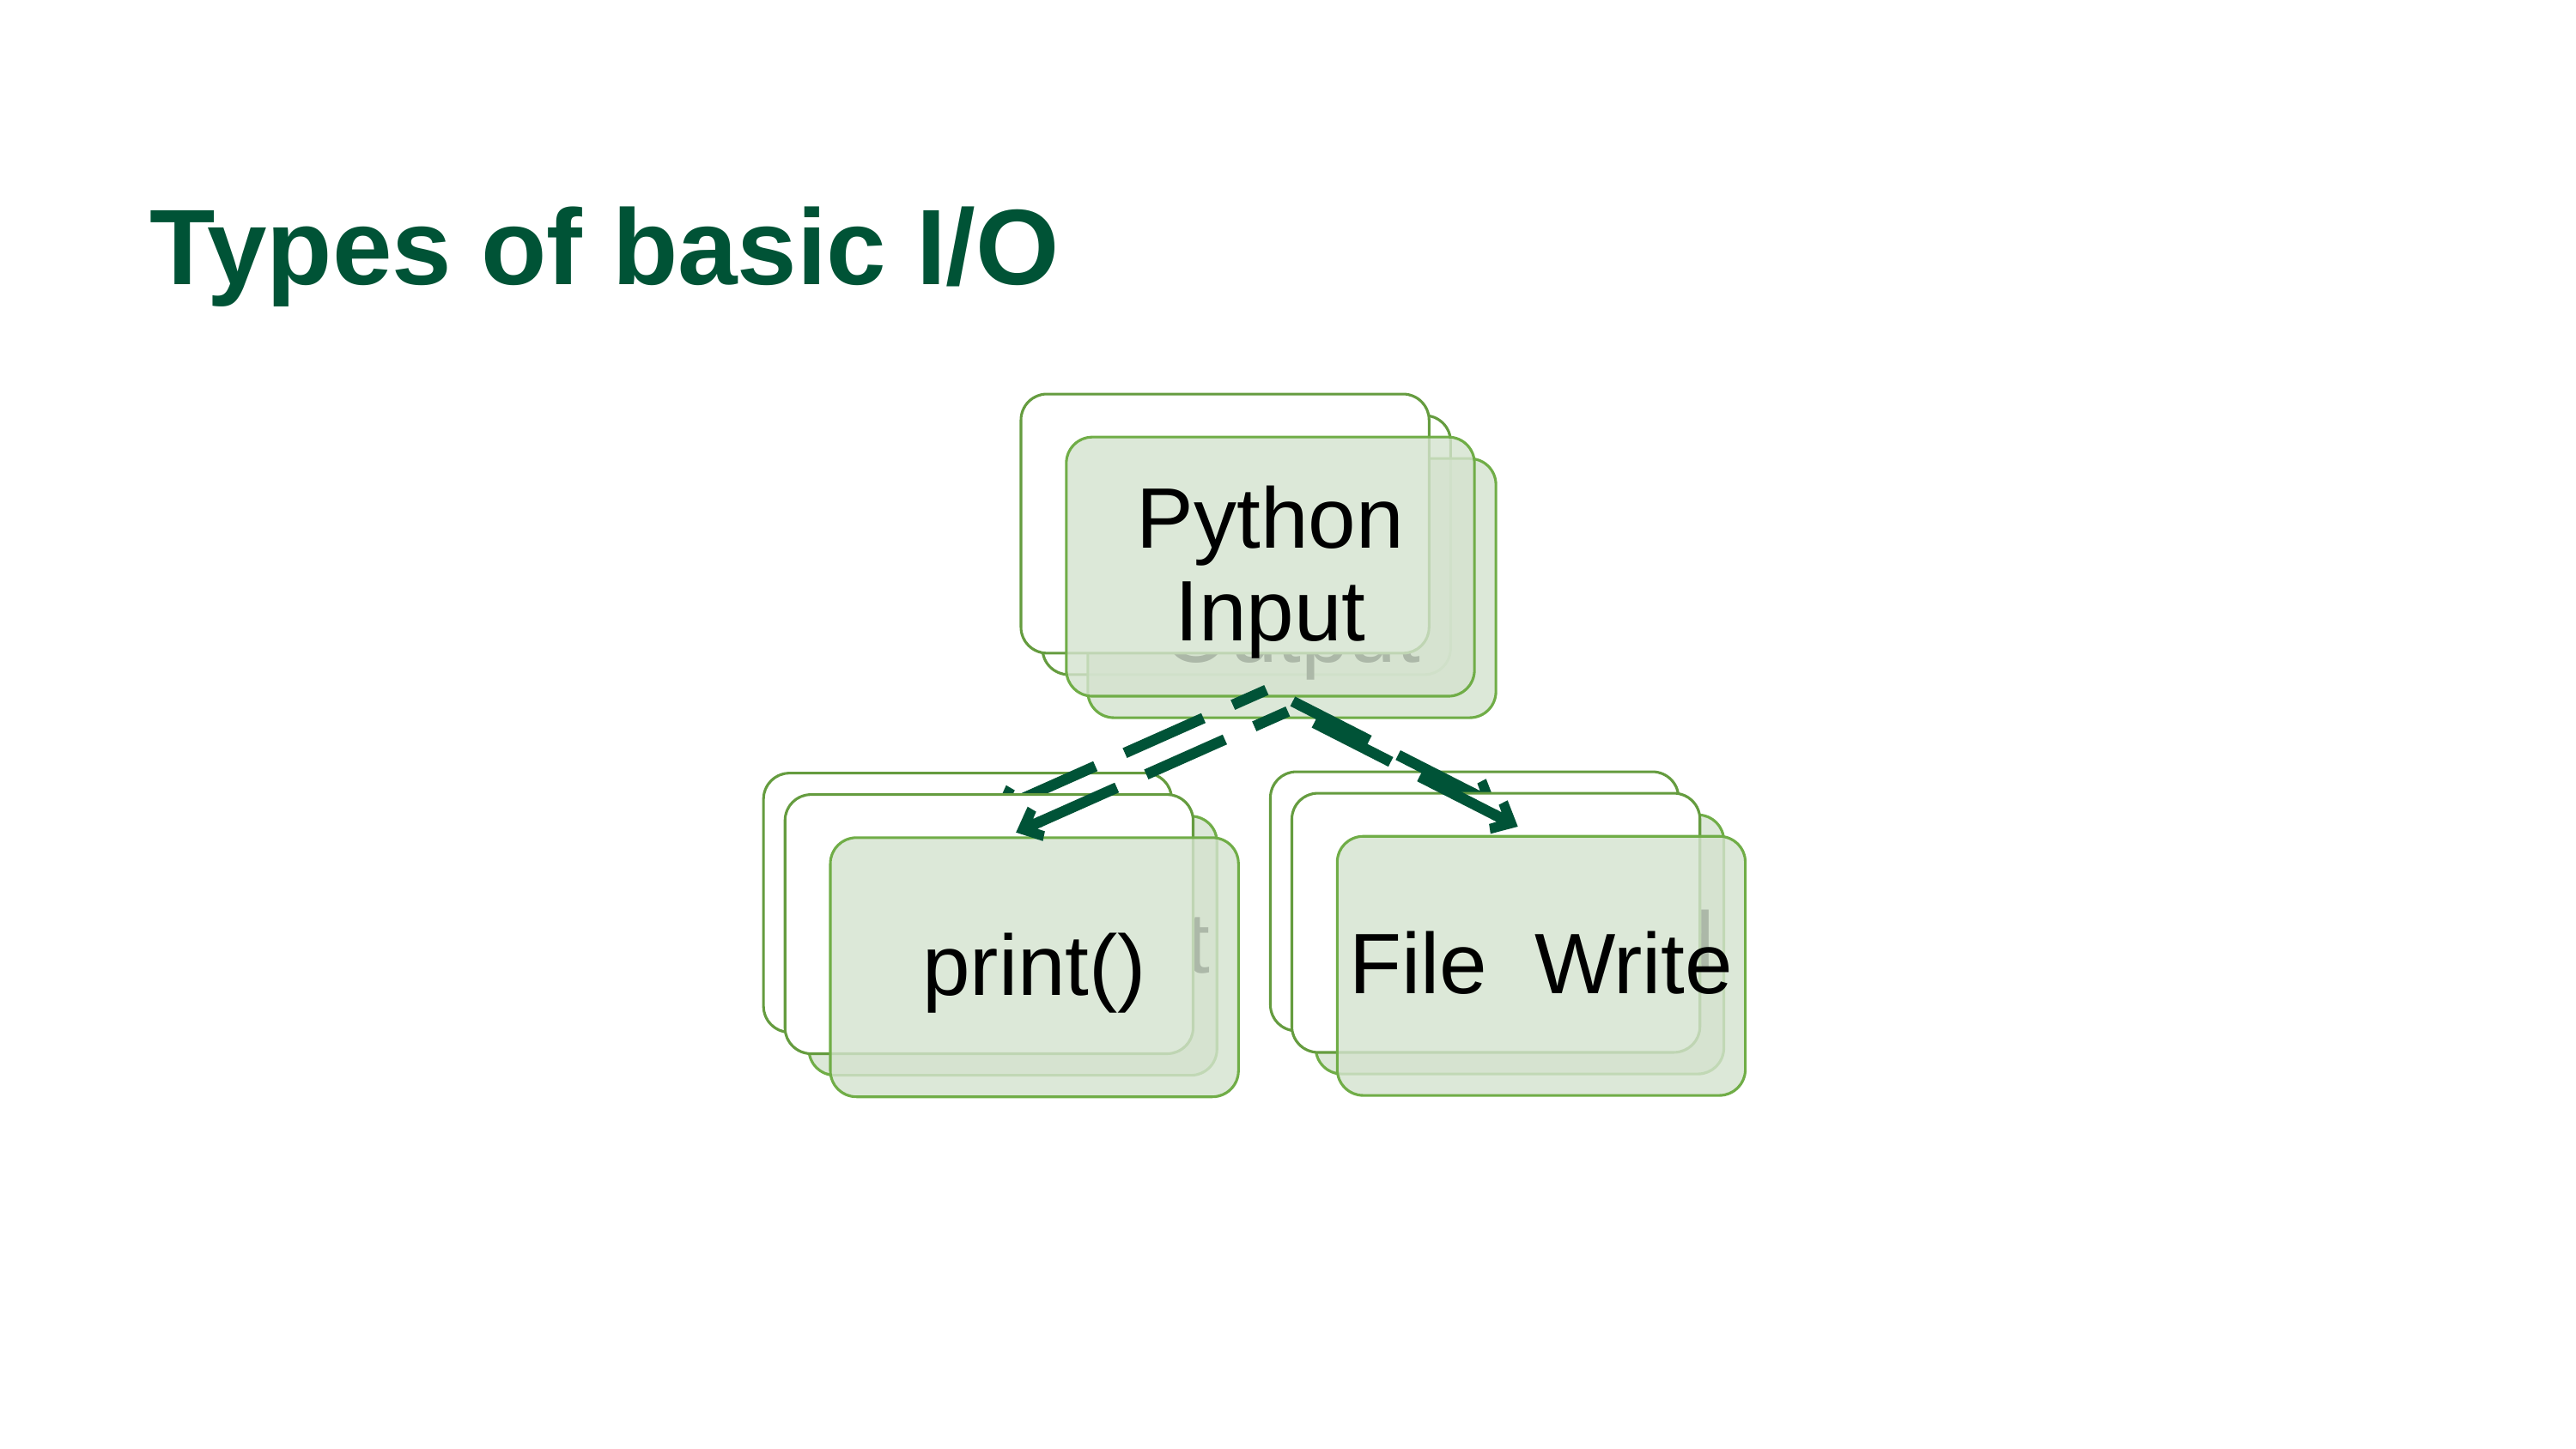

Types of basic I/O

Python Input

Python Output

User Input

File  Read

print()

File  Write